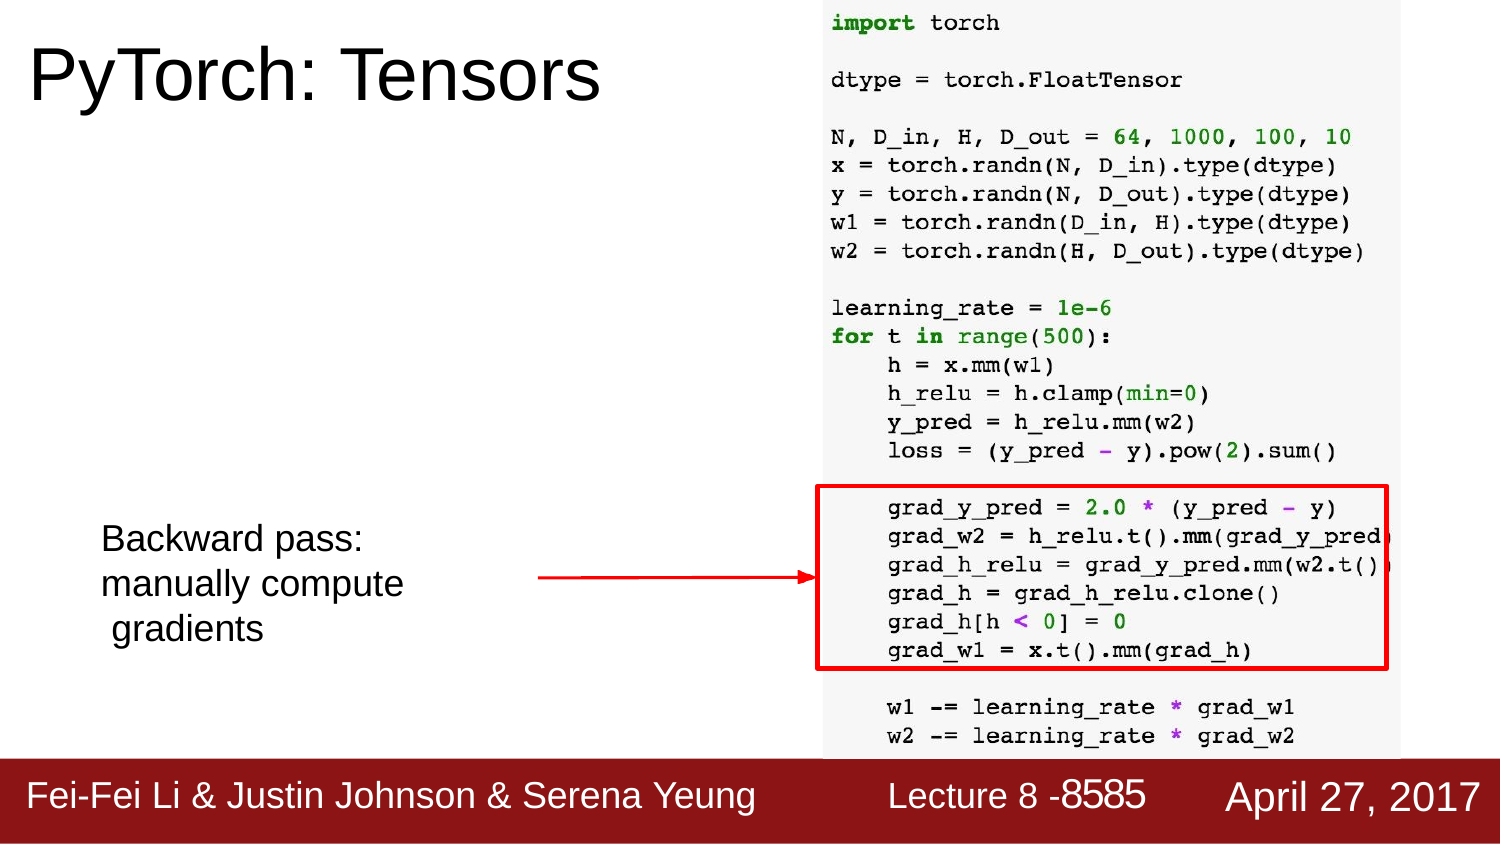

# PyTorch: Tensors

Backward pass:  manually compute  gradients

Lecture 8 -8585
April 27, 2017
Fei-Fei Li & Justin Johnson & Serena Yeung